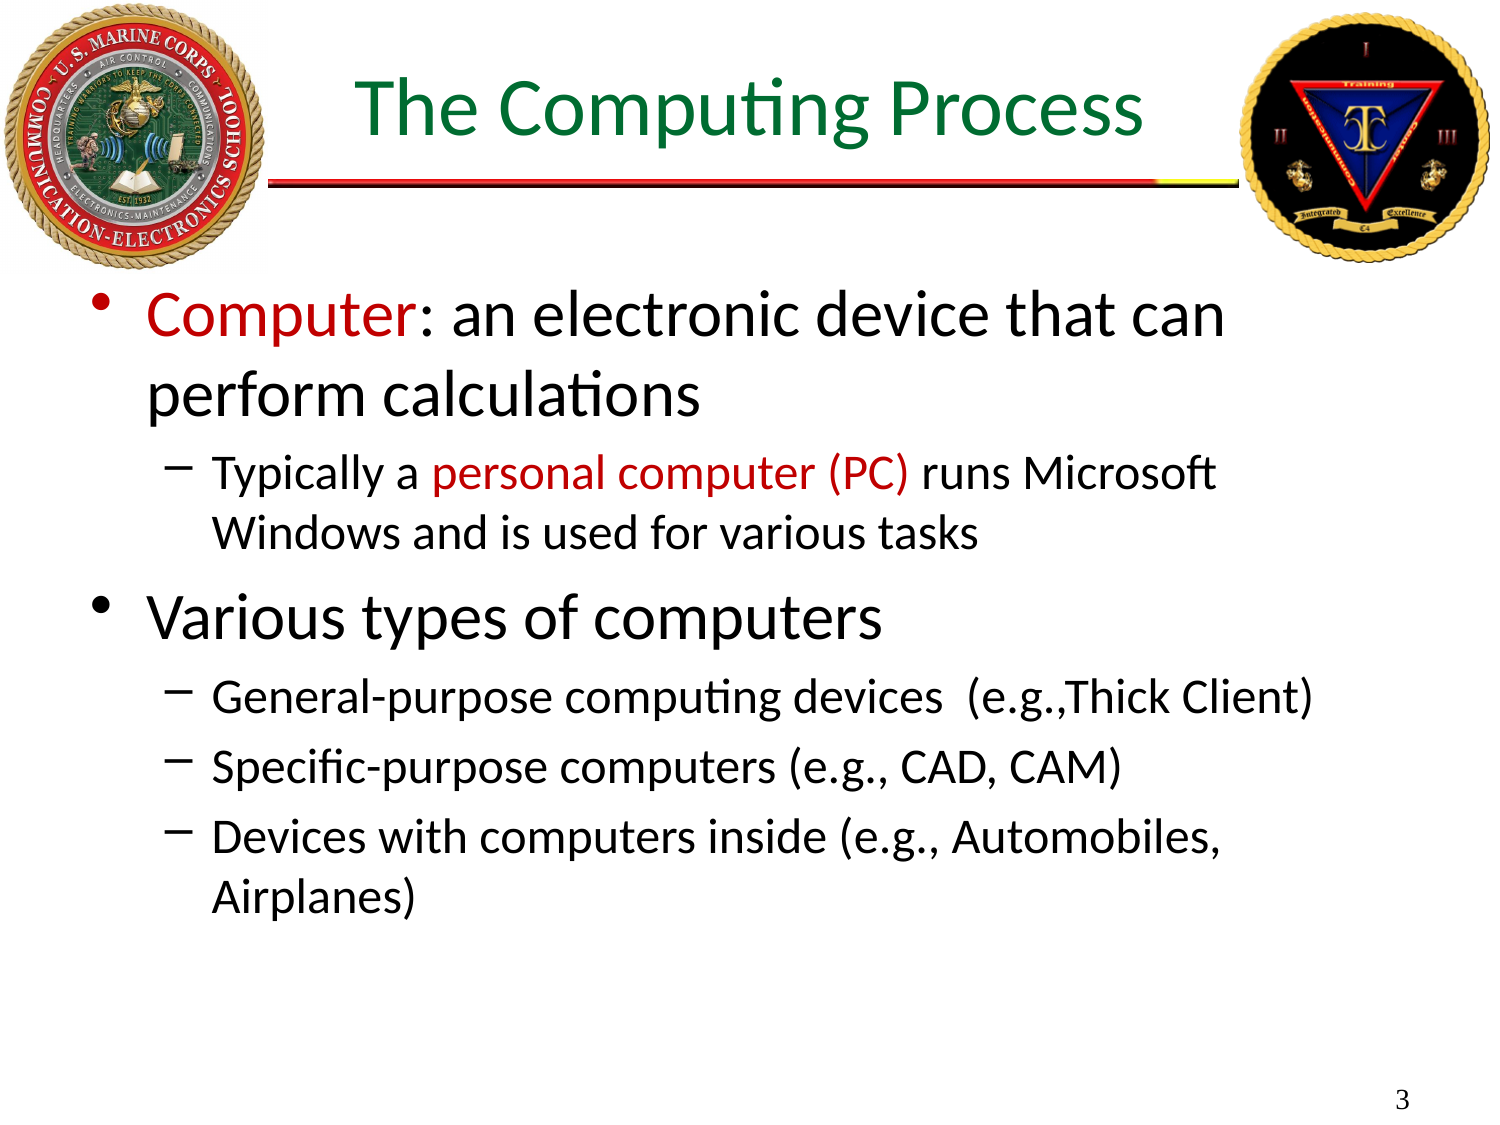

# The Computing Process
Computer: an electronic device that can perform calculations
Typically a personal computer (PC) runs Microsoft Windows and is used for various tasks
Various types of computers
General-purpose computing devices  (e.g.,Thick Client)
Specific-purpose computers (e.g., CAD, CAM)
Devices with computers inside (e.g., Automobiles, Airplanes)